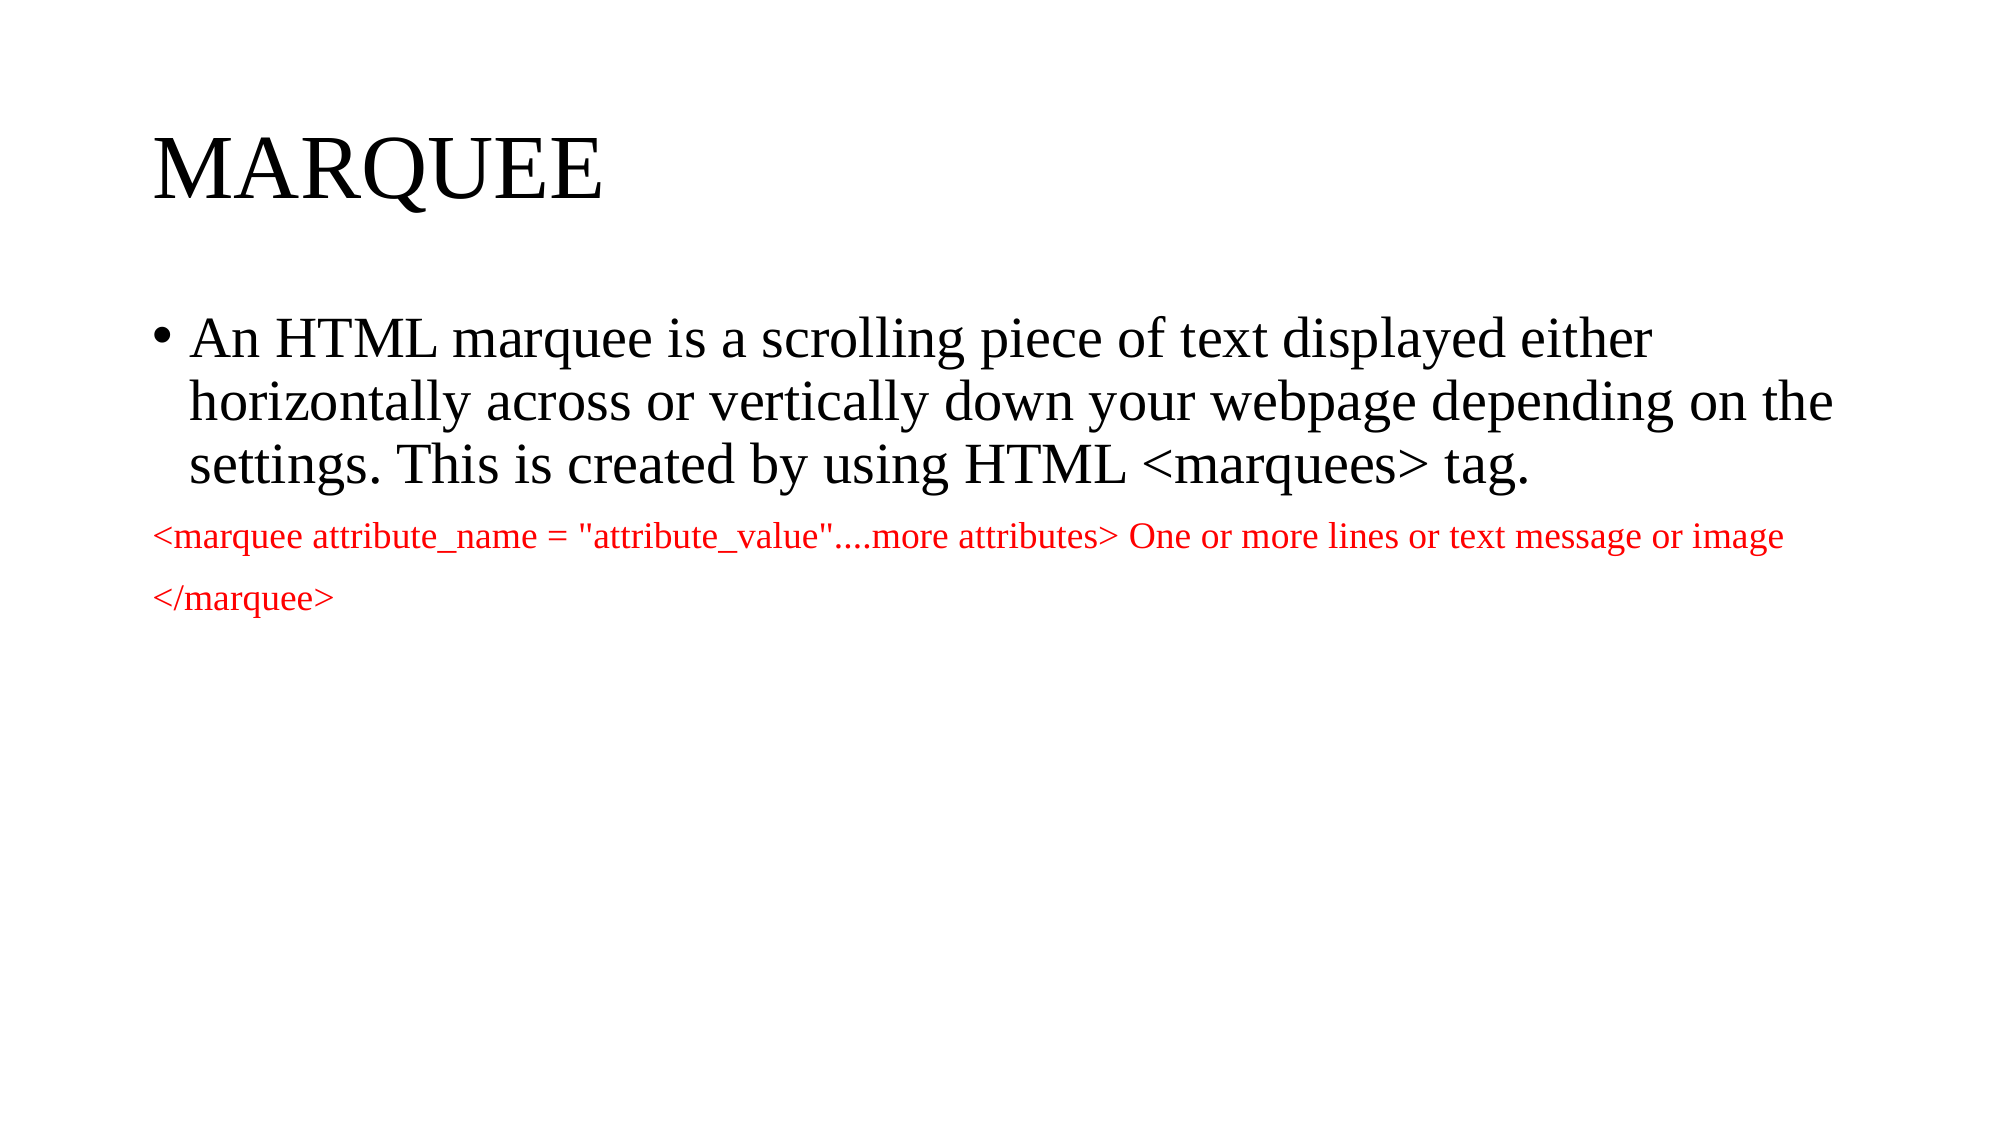

# MARQUEE
An HTML marquee is a scrolling piece of text displayed either horizontally across or vertically down your webpage depending on the settings. This is created by using HTML <marquees> tag.
<marquee attribute_name = "attribute_value"....more attributes> One or more lines or text message or image
</marquee>